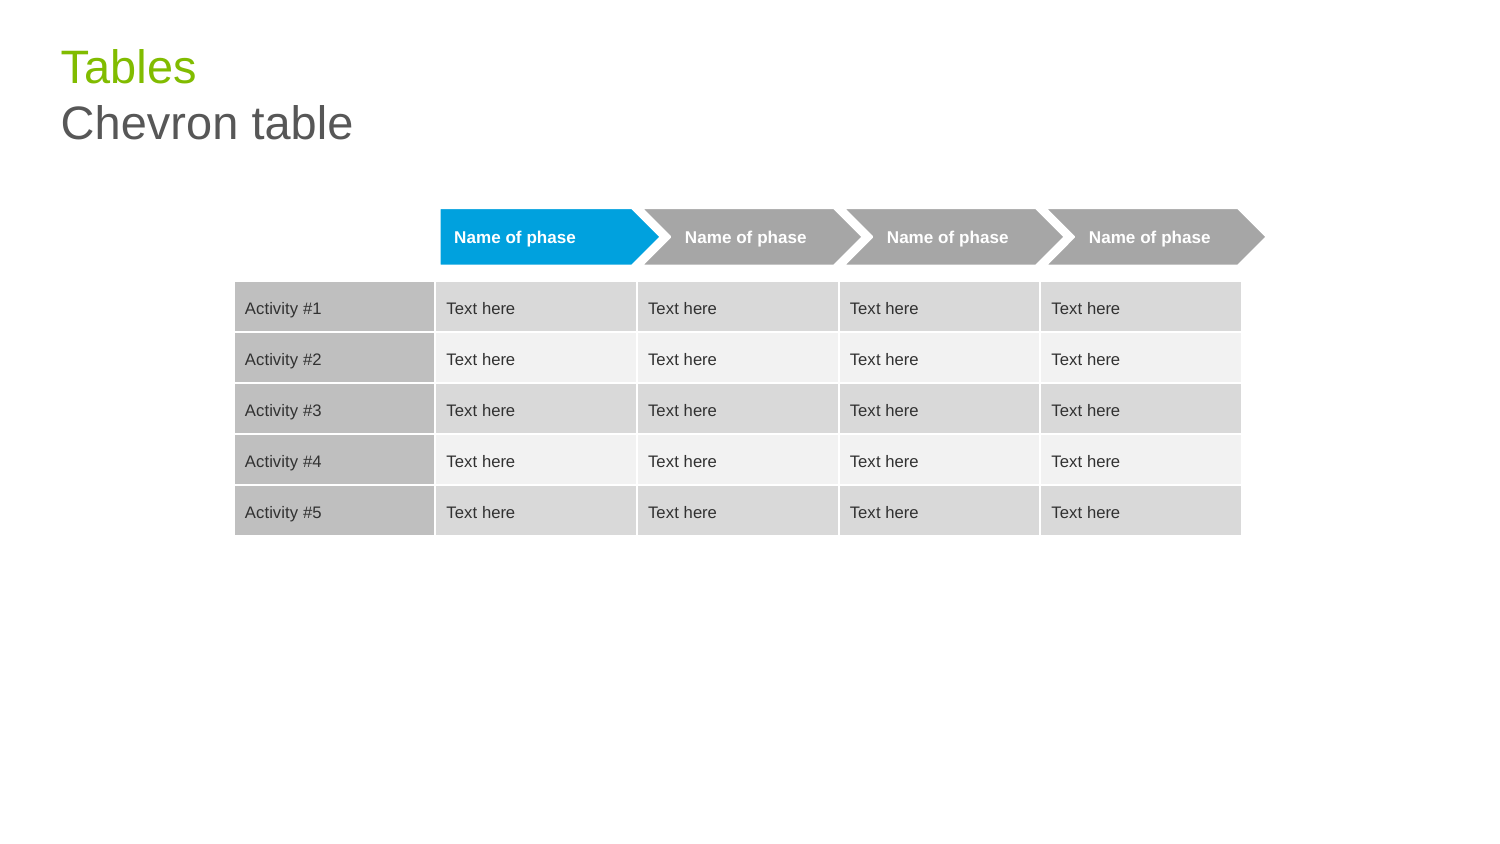

# Tables Chevron table
Name of phase
Name of phase
Name of phase
Name of phase
| Activity #1 | Text here | Text here | Text here | Text here |
| --- | --- | --- | --- | --- |
| Activity #2 | Text here | Text here | Text here | Text here |
| Activity #3 | Text here | Text here | Text here | Text here |
| Activity #4 | Text here | Text here | Text here | Text here |
| Activity #5 | Text here | Text here | Text here | Text here |